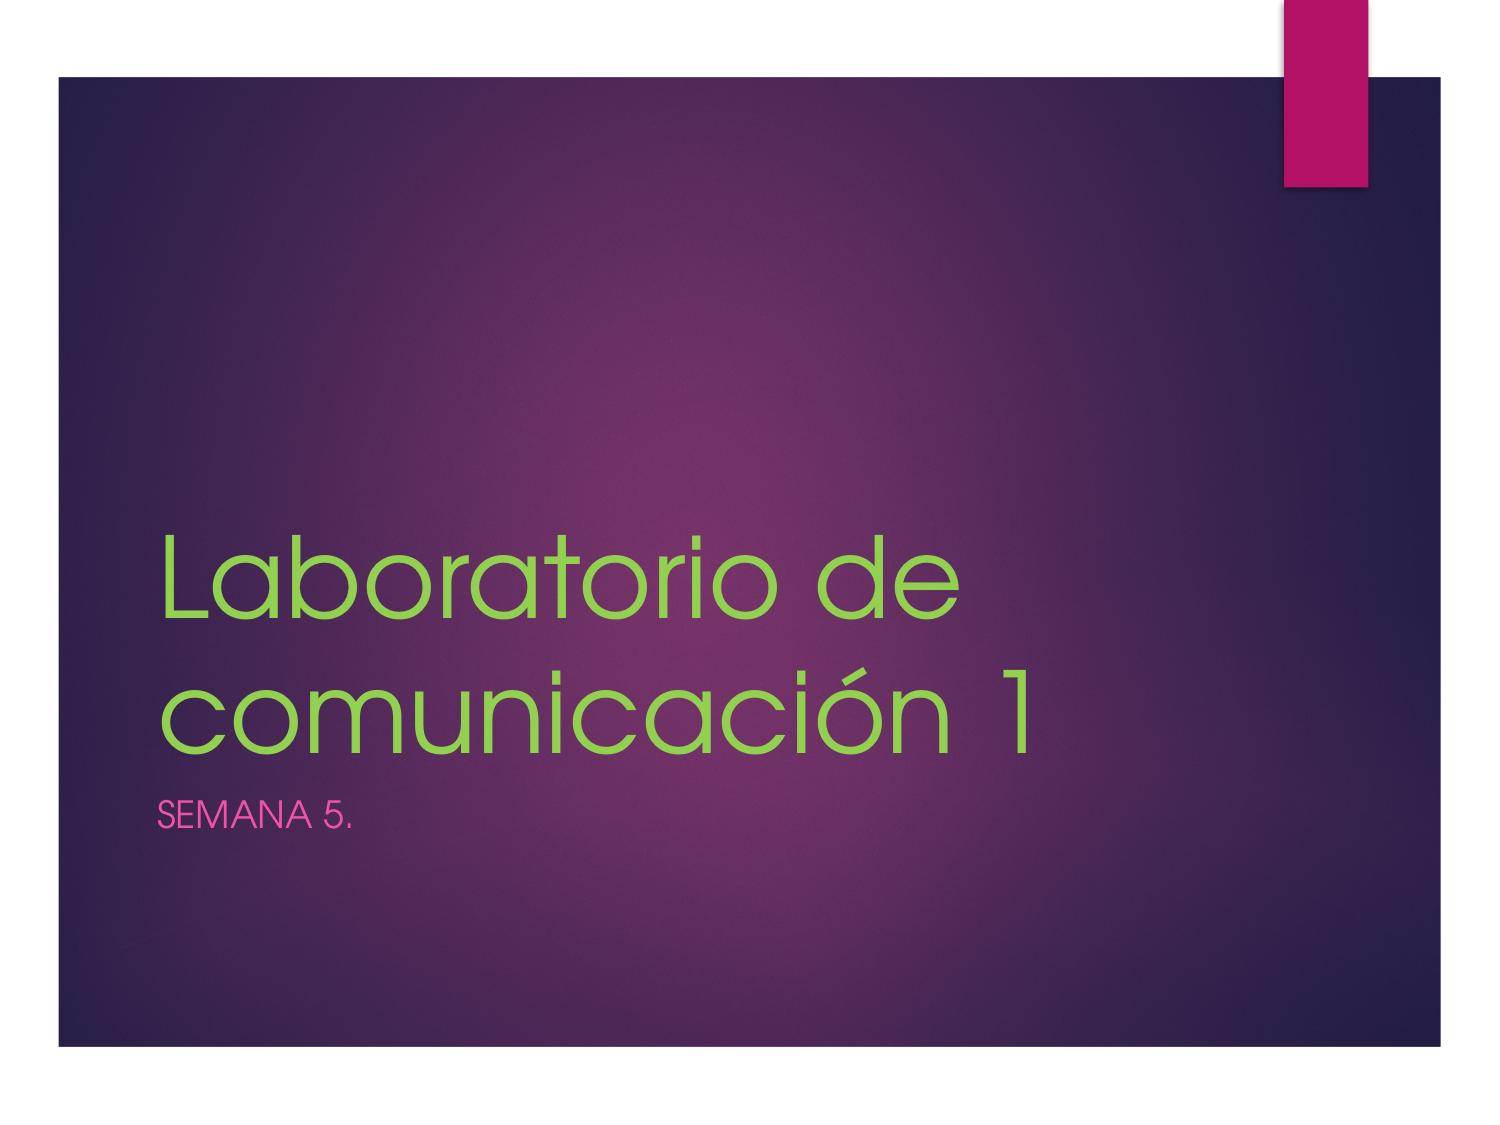

# Laboratorio de comunicación 1
Semana 5.